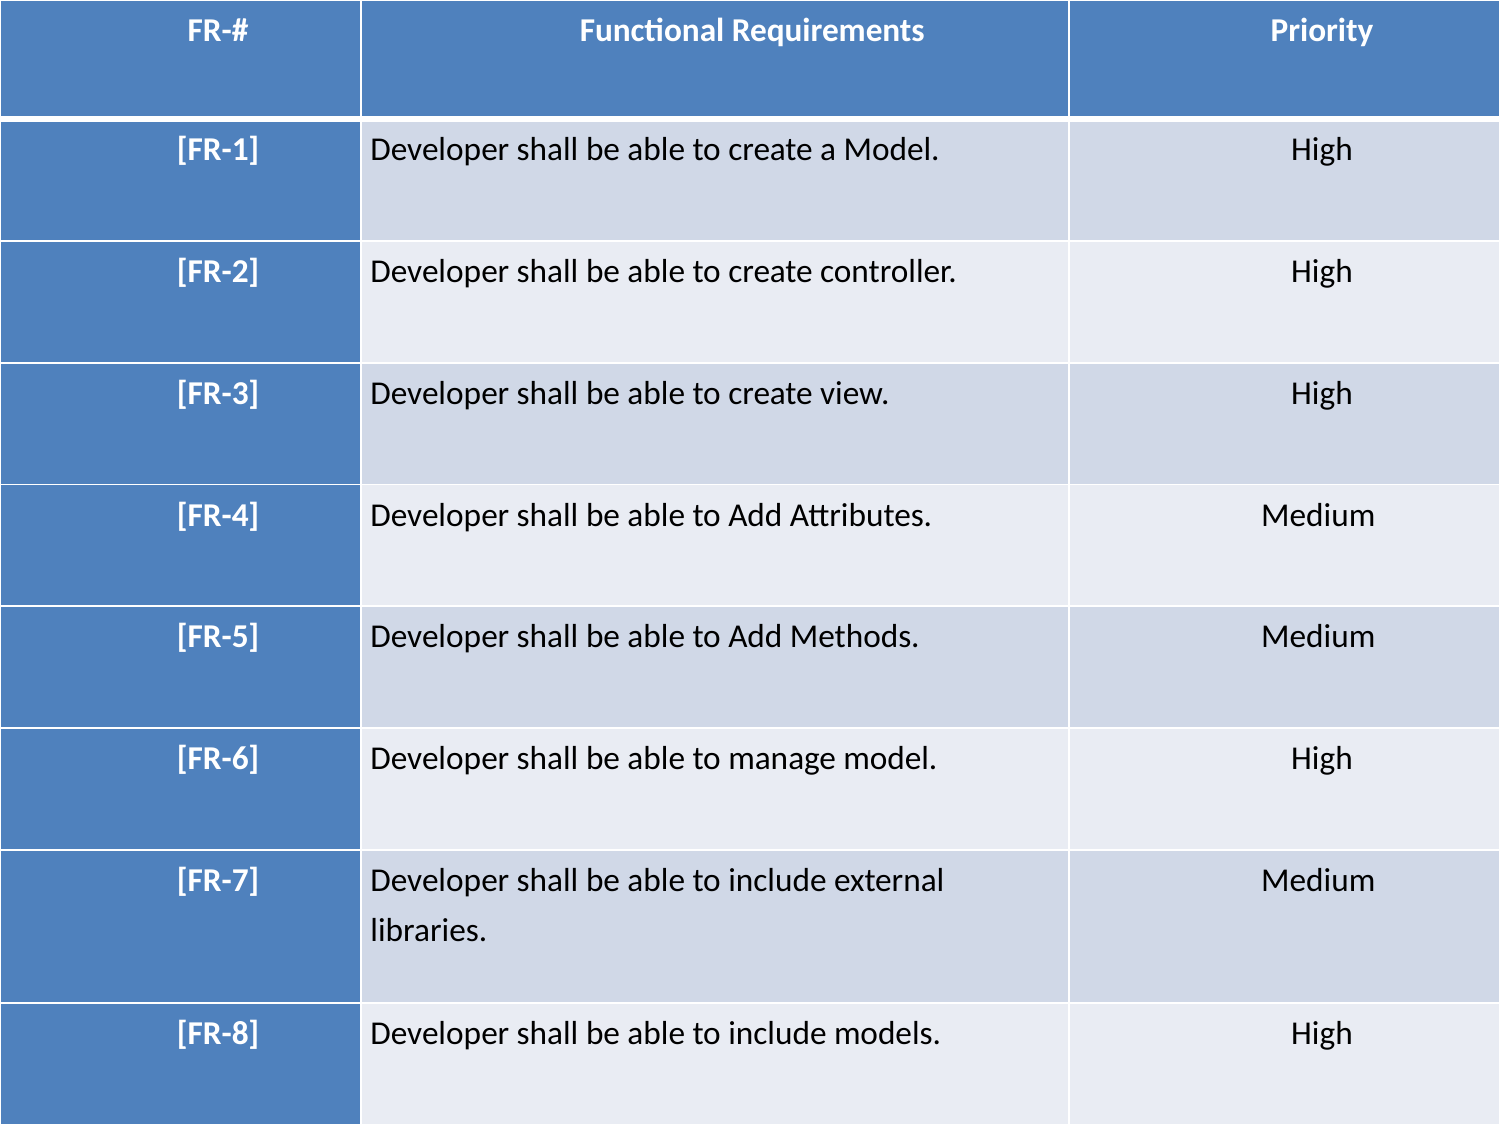

| FR-# | Functional Requirements | Priority |
| --- | --- | --- |
| [FR-1] | Developer shall be able to create a Model. | High |
| [FR-2] | Developer shall be able to create controller. | High |
| [FR-3] | Developer shall be able to create view. | High |
| [FR-4] | Developer shall be able to Add Attributes. | Medium |
| [FR-5] | Developer shall be able to Add Methods. | Medium |
| [FR-6] | Developer shall be able to manage model. | High |
| [FR-7] | Developer shall be able to include external libraries. | Medium |
| [FR-8] | Developer shall be able to include models. | High |